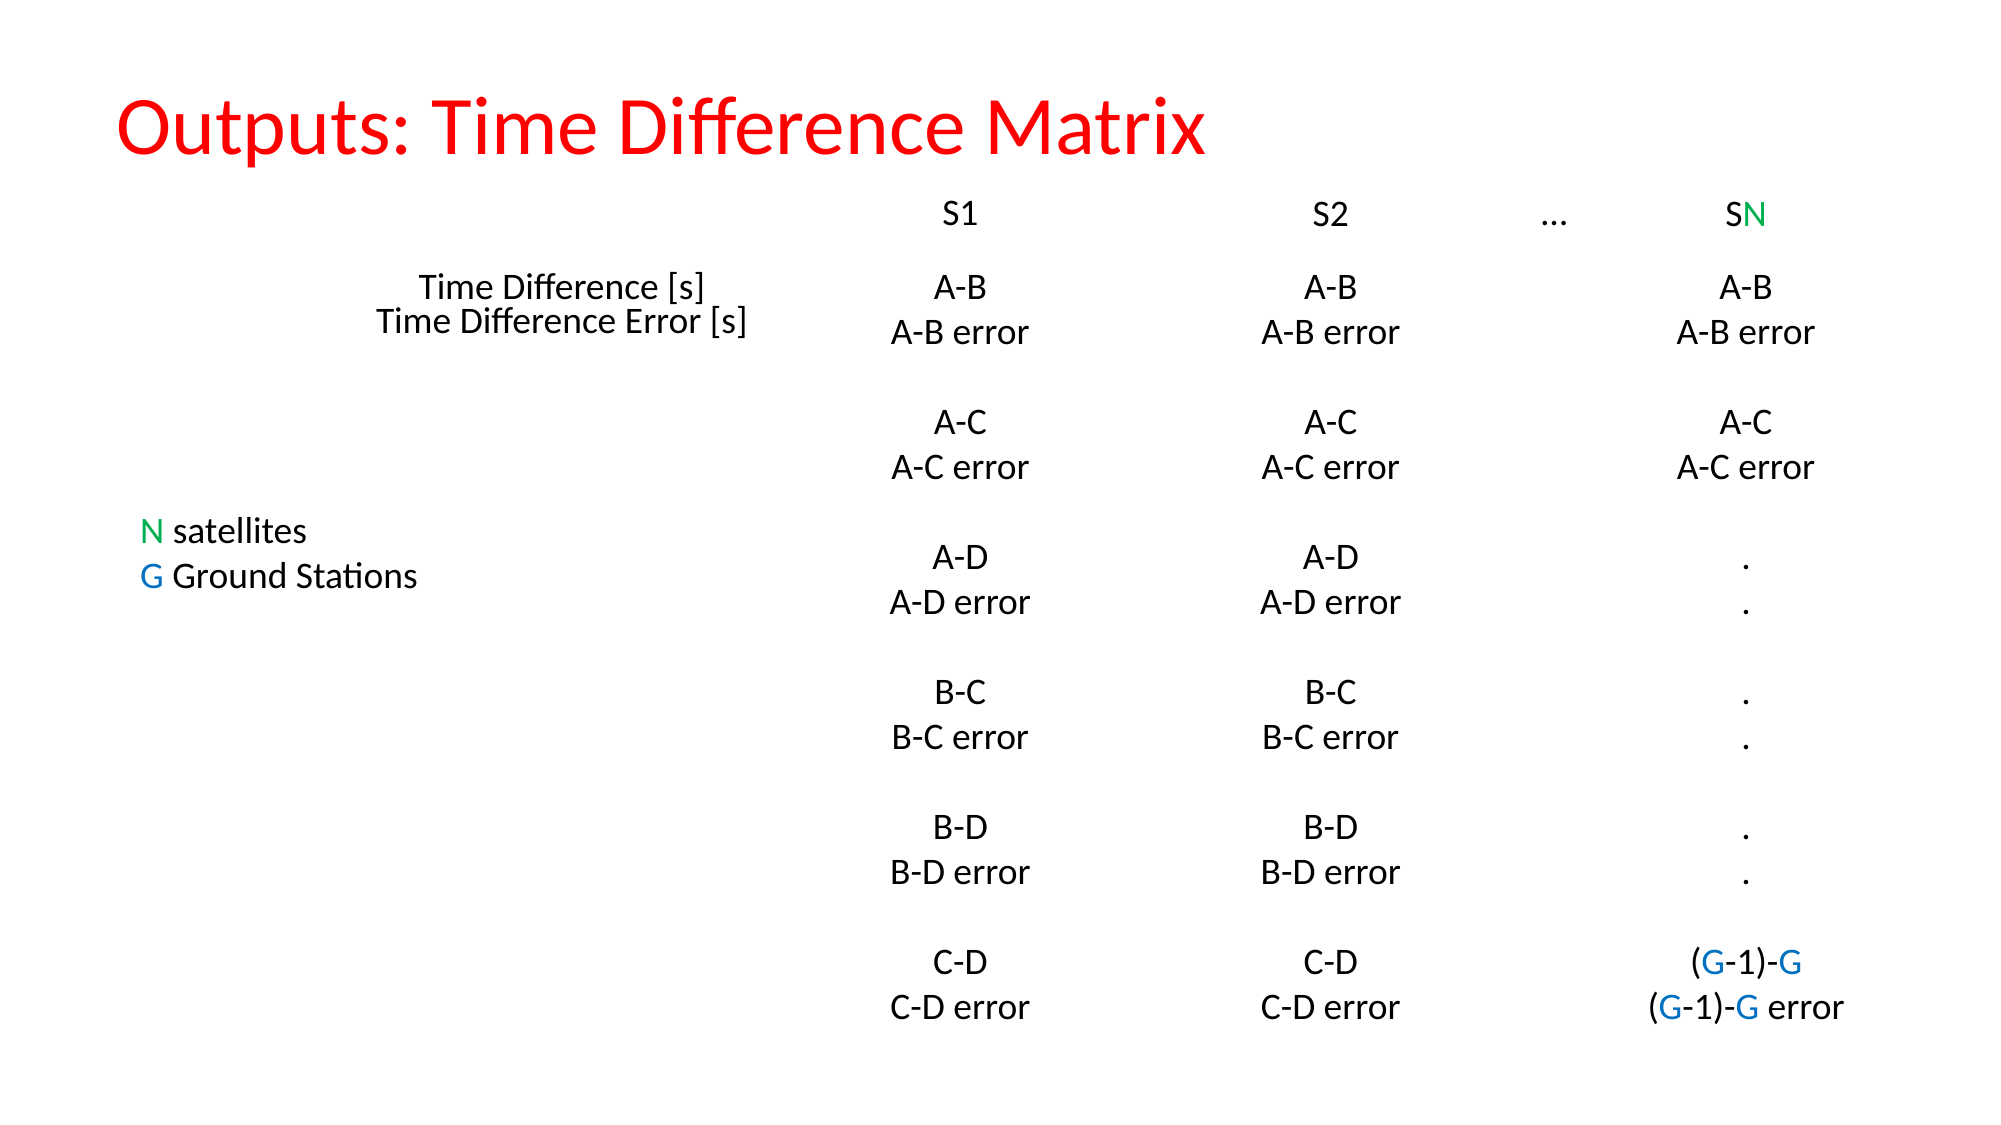

Outputs: Time Difference Matrix
S1
…
S2
SN
Time Difference [s]
A-B
A-B error

A-C
A-C error

A-D
A-D error

B-C
B-C error

B-D
B-D error

C-D
C-D error
A-B
A-B error

A-C
A-C error

A-D
A-D error

B-C
B-C error

B-D
B-D error

C-D
C-D error
A-B
A-B error

A-C
A-C error

.
.

.
.

.
.

(G-1)-G
(G-1)-G error
Time Difference Error [s]
N satellites
G Ground Stations